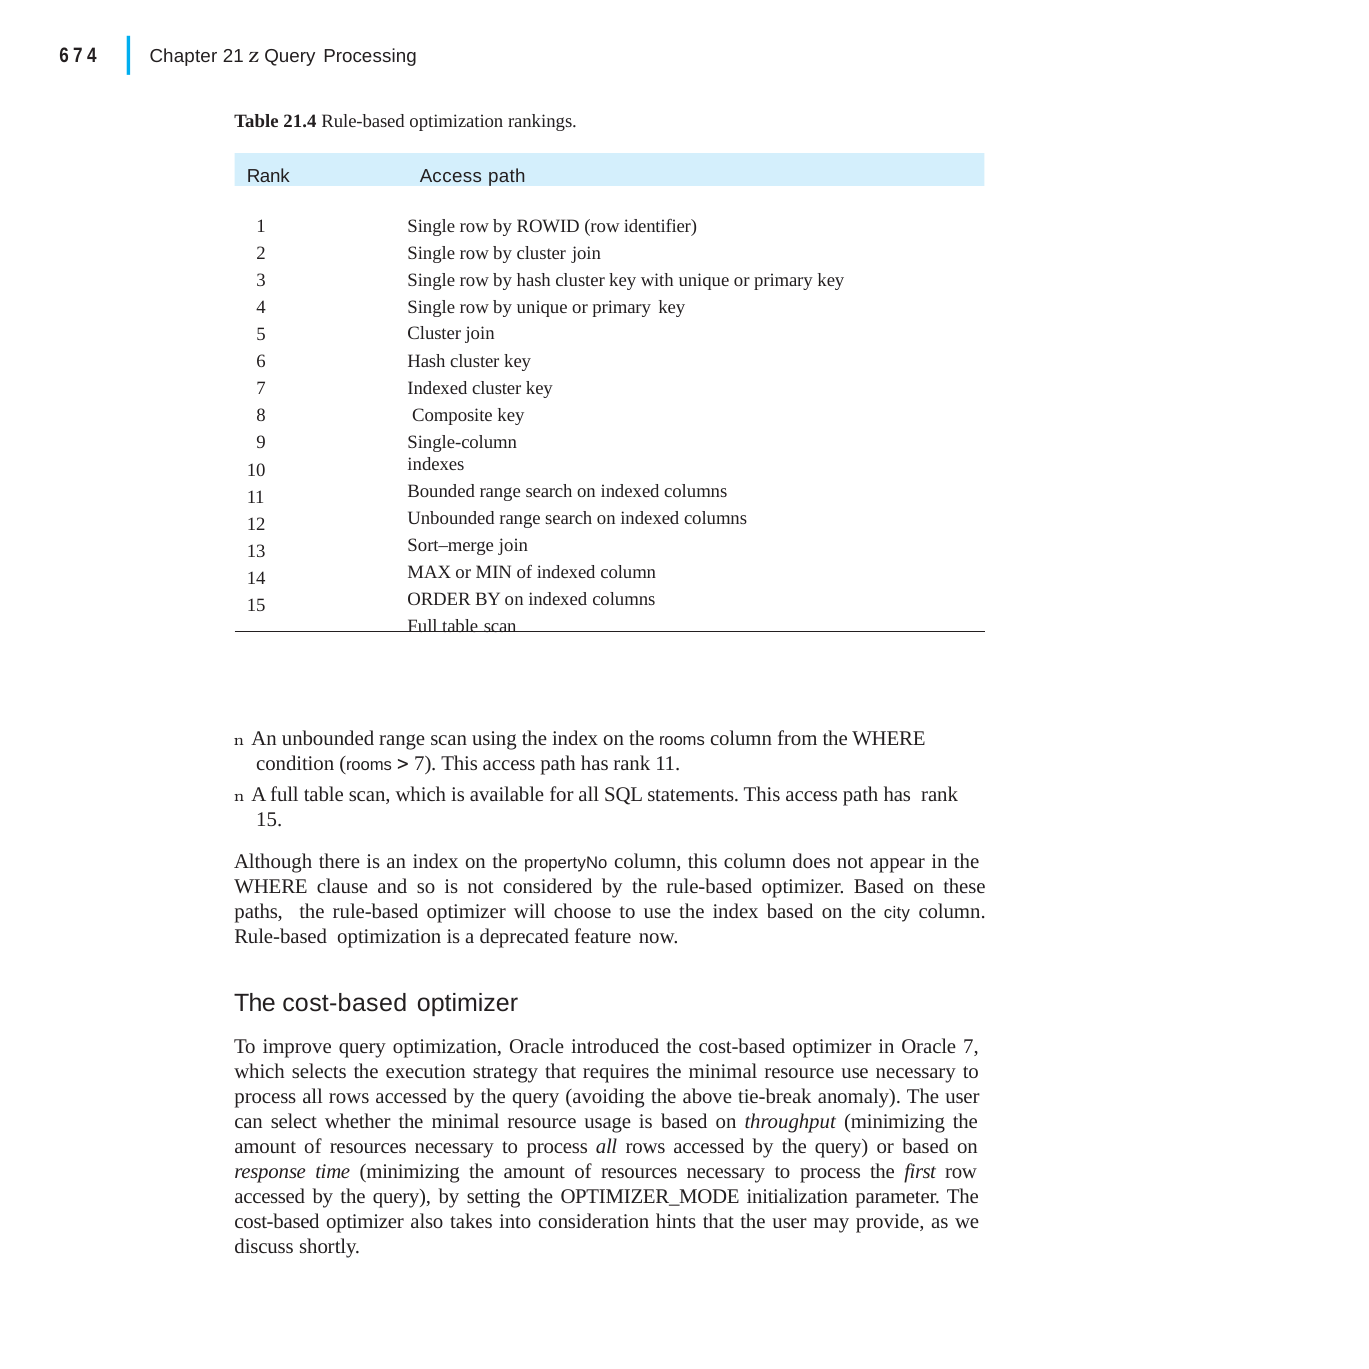

|
674
Chapter 21 z Query Processing
Table 21.4 Rule-based optimization rankings.
Rank	Access path
1
2
3
4
5
6
7
8
9
10
11
12
13
14
15
Single row by ROWID (row identifier)  Single row by cluster join
Single row by hash cluster key with unique or primary key  Single row by unique or primary key
Cluster join  Hash cluster key
Indexed cluster key  Composite key
Single-column indexes
Bounded range search on indexed columns  Unbounded range search on indexed columns  Sort–merge join
MAX or MIN of indexed column  ORDER BY on indexed columns
Full table scan

n An unbounded range scan using the index on the rooms column from the WHERE  condition (rooms > 7). This access path has rank 11.
n A full table scan, which is available for all SQL statements. This access path has  rank 15.
Although there is an index on the propertyNo column, this column does not appear in the  WHERE clause and so is not considered by the rule-based optimizer. Based on these paths,  the rule-based optimizer will choose to use the index based on the city column. Rule-based  optimization is a deprecated feature now.

The cost-based optimizer
To improve query optimization, Oracle introduced the cost-based optimizer in Oracle 7,  which selects the execution strategy that requires the minimal resource use necessary to  process all rows accessed by the query (avoiding the above tie-break anomaly). The user  can select whether the minimal resource usage is based on throughput (minimizing the  amount of resources necessary to process all rows accessed by the query) or based on  response time (minimizing the amount of resources necessary to process the first row  accessed by the query), by setting the OPTIMIZER_MODE initialization parameter. The  cost-based optimizer also takes into consideration hints that the user may provide, as we  discuss shortly.